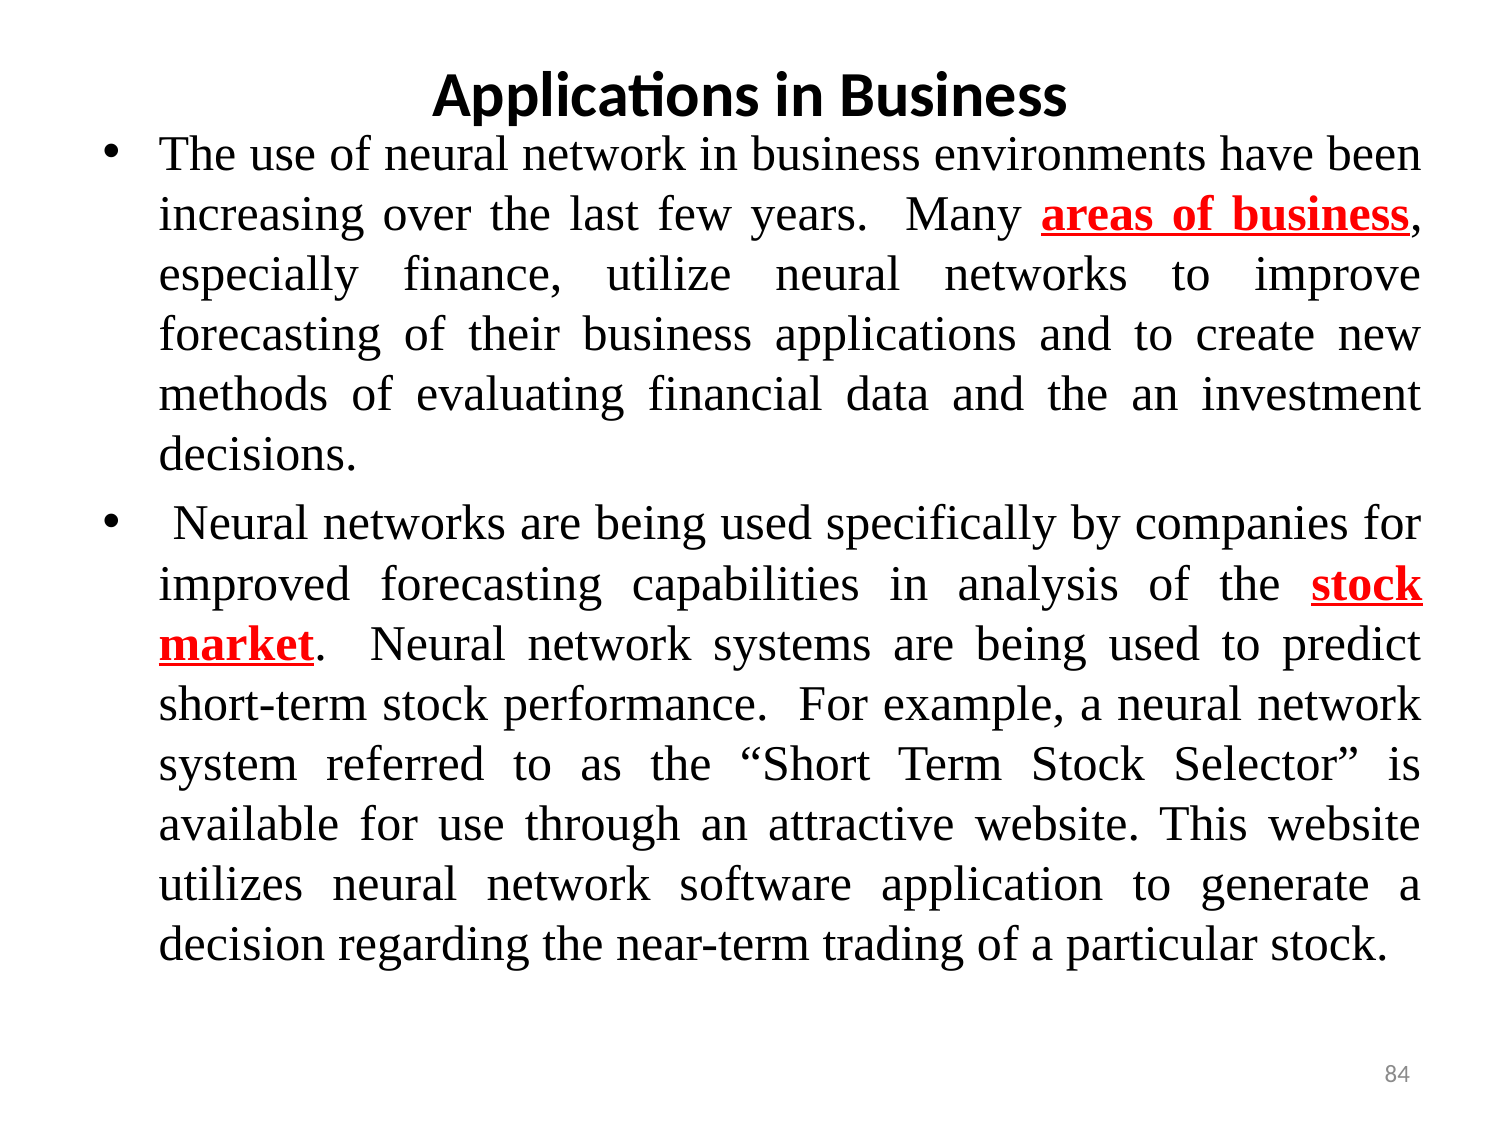

# Applications in Business
The use of neural network in business environments have been increasing over the last few years.  Many areas of business, especially finance, utilize neural networks to improve forecasting of their business applications and to create new methods of evaluating financial data and the an investment decisions.
 Neural networks are being used specifically by companies for improved forecasting capabilities in analysis of the stock market.  Neural network systems are being used to predict short-term stock performance.  For example, a neural network system referred to as the “Short Term Stock Selector” is available for use through an attractive website. This website utilizes neural network software application to generate a decision regarding the near-term trading of a particular stock.
84